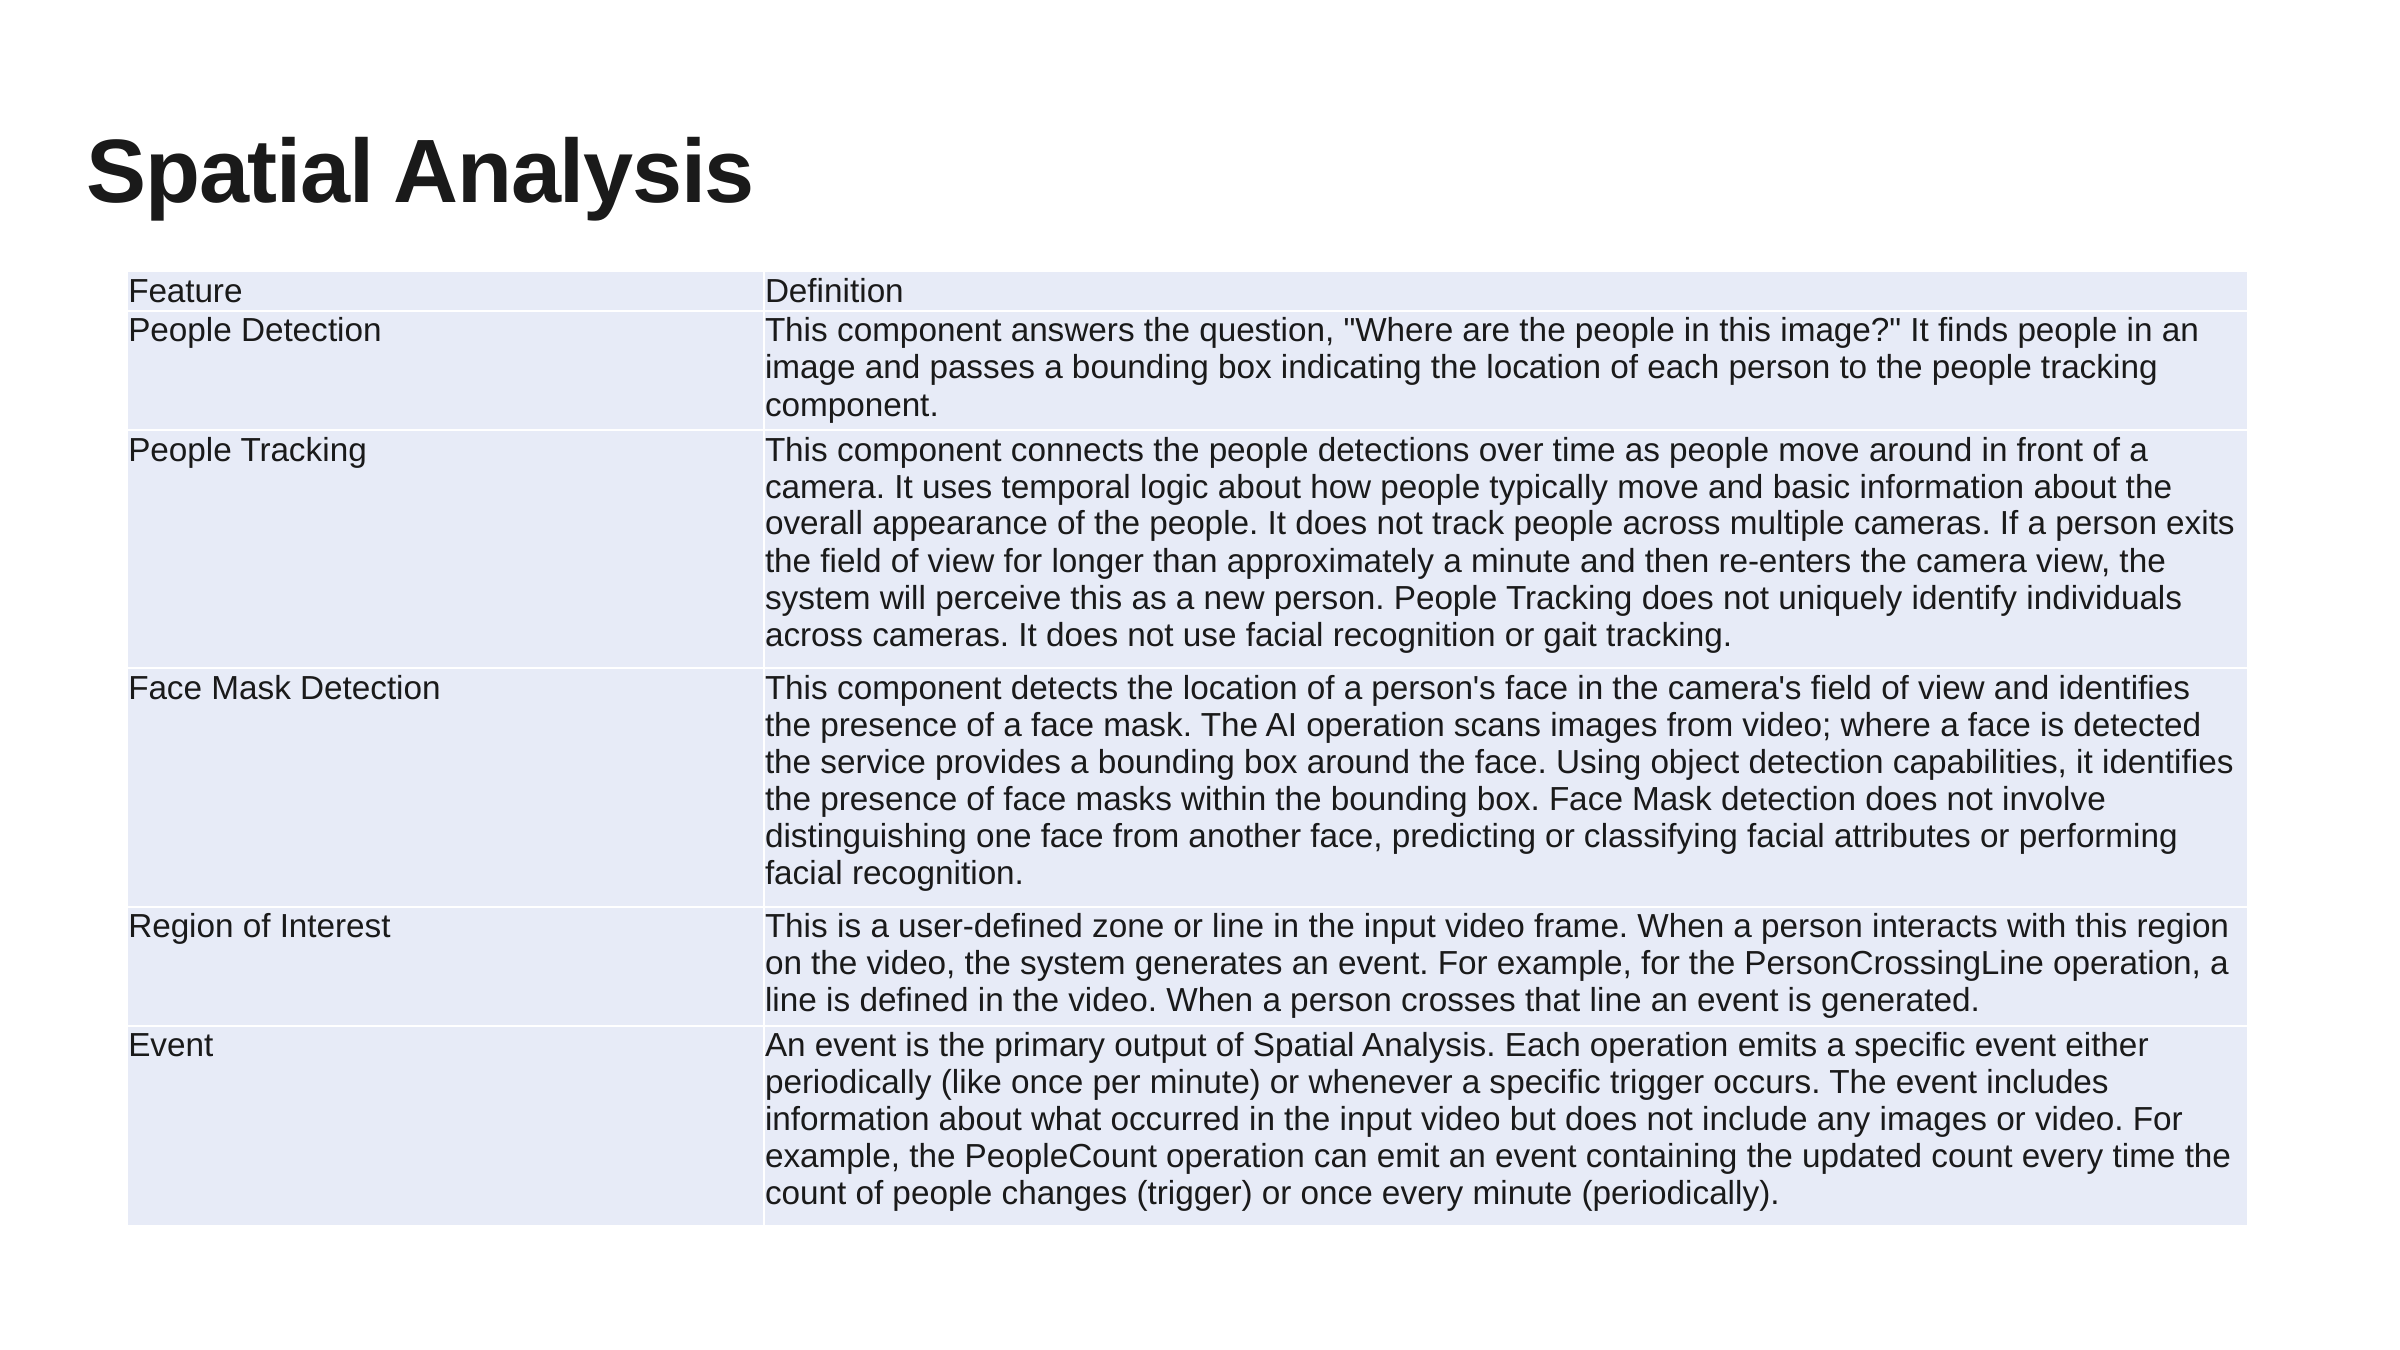

# Spatial Analysis
| Feature | Definition |
| --- | --- |
| People Detection | This component answers the question, "Where are the people in this image?" It finds people in an image and passes a bounding box indicating the location of each person to the people tracking component. |
| People Tracking | This component connects the people detections over time as people move around in front of a camera. It uses temporal logic about how people typically move and basic information about the overall appearance of the people. It does not track people across multiple cameras. If a person exits the field of view for longer than approximately a minute and then re-enters the camera view, the system will perceive this as a new person. People Tracking does not uniquely identify individuals across cameras. It does not use facial recognition or gait tracking. |
| Face Mask Detection | This component detects the location of a person's face in the camera's field of view and identifies the presence of a face mask. The AI operation scans images from video; where a face is detected the service provides a bounding box around the face. Using object detection capabilities, it identifies the presence of face masks within the bounding box. Face Mask detection does not involve distinguishing one face from another face, predicting or classifying facial attributes or performing facial recognition. |
| Region of Interest | This is a user-defined zone or line in the input video frame. When a person interacts with this region on the video, the system generates an event. For example, for the PersonCrossingLine operation, a line is defined in the video. When a person crosses that line an event is generated. |
| Event | An event is the primary output of Spatial Analysis. Each operation emits a specific event either periodically (like once per minute) or whenever a specific trigger occurs. The event includes information about what occurred in the input video but does not include any images or video. For example, the PeopleCount operation can emit an event containing the updated count every time the count of people changes (trigger) or once every minute (periodically). |